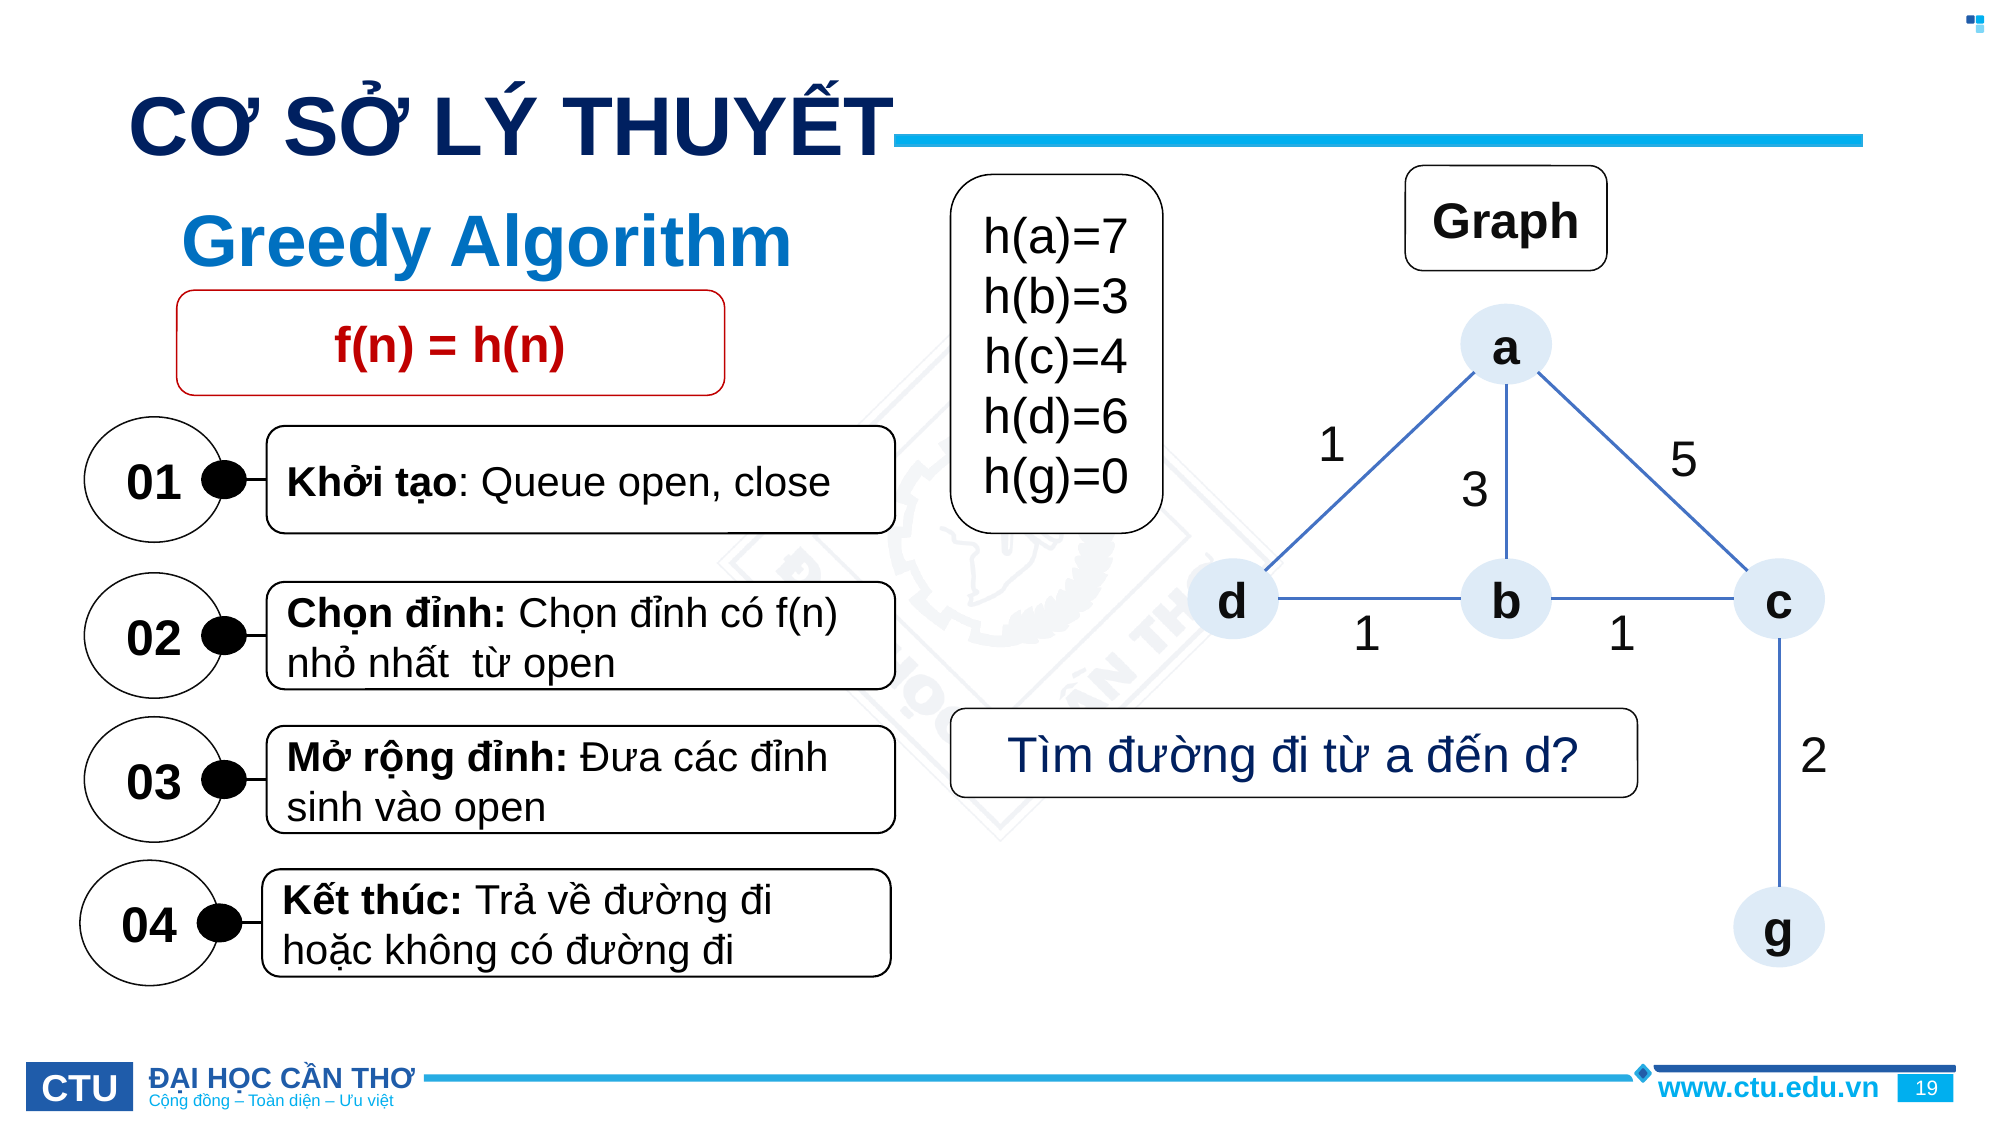

CƠ SỞ LÝ THUYẾT

Graph
a
1
5
3
d
b
c
1
1
2
g
Tìm đường đi từ a đến d?
h(a)=7
h(b)=3
h(c)=4
h(d)=6
h(g)=0
# Greedy Algorithm
f(n) = h(n)
01
Khởi tạo: Queue open, close

02
Chọn đỉnh: Chọn đỉnh có f(n) nhỏ nhất  từ open

03
Mở rộng đỉnh: Đưa các đỉnh sinh vào open

04
Kết thúc: Trả về đường đi hoặc không có đường đi